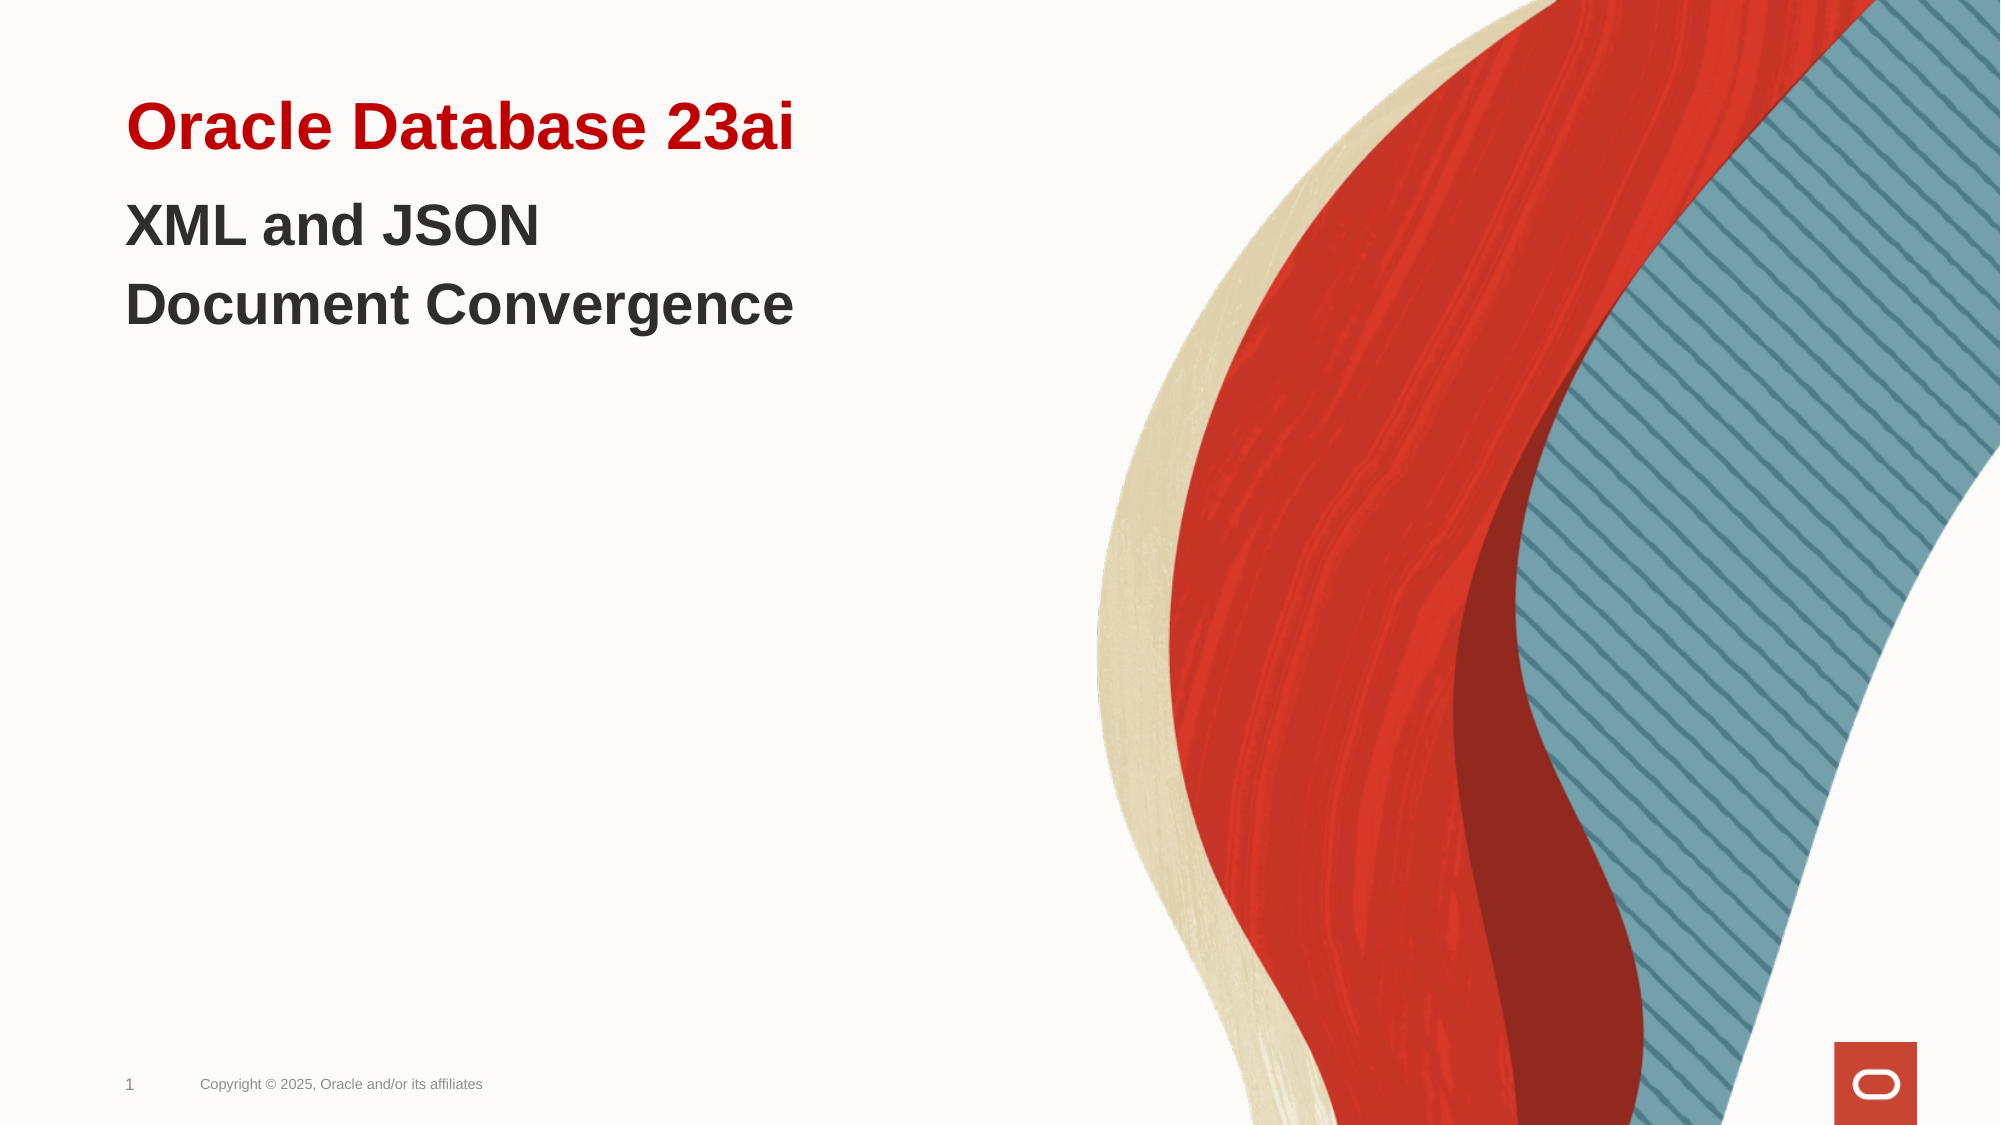

# Oracle Database 23ai
XML and JSON
Document Convergence
1
Copyright © 2025, Oracle and/or its affiliates